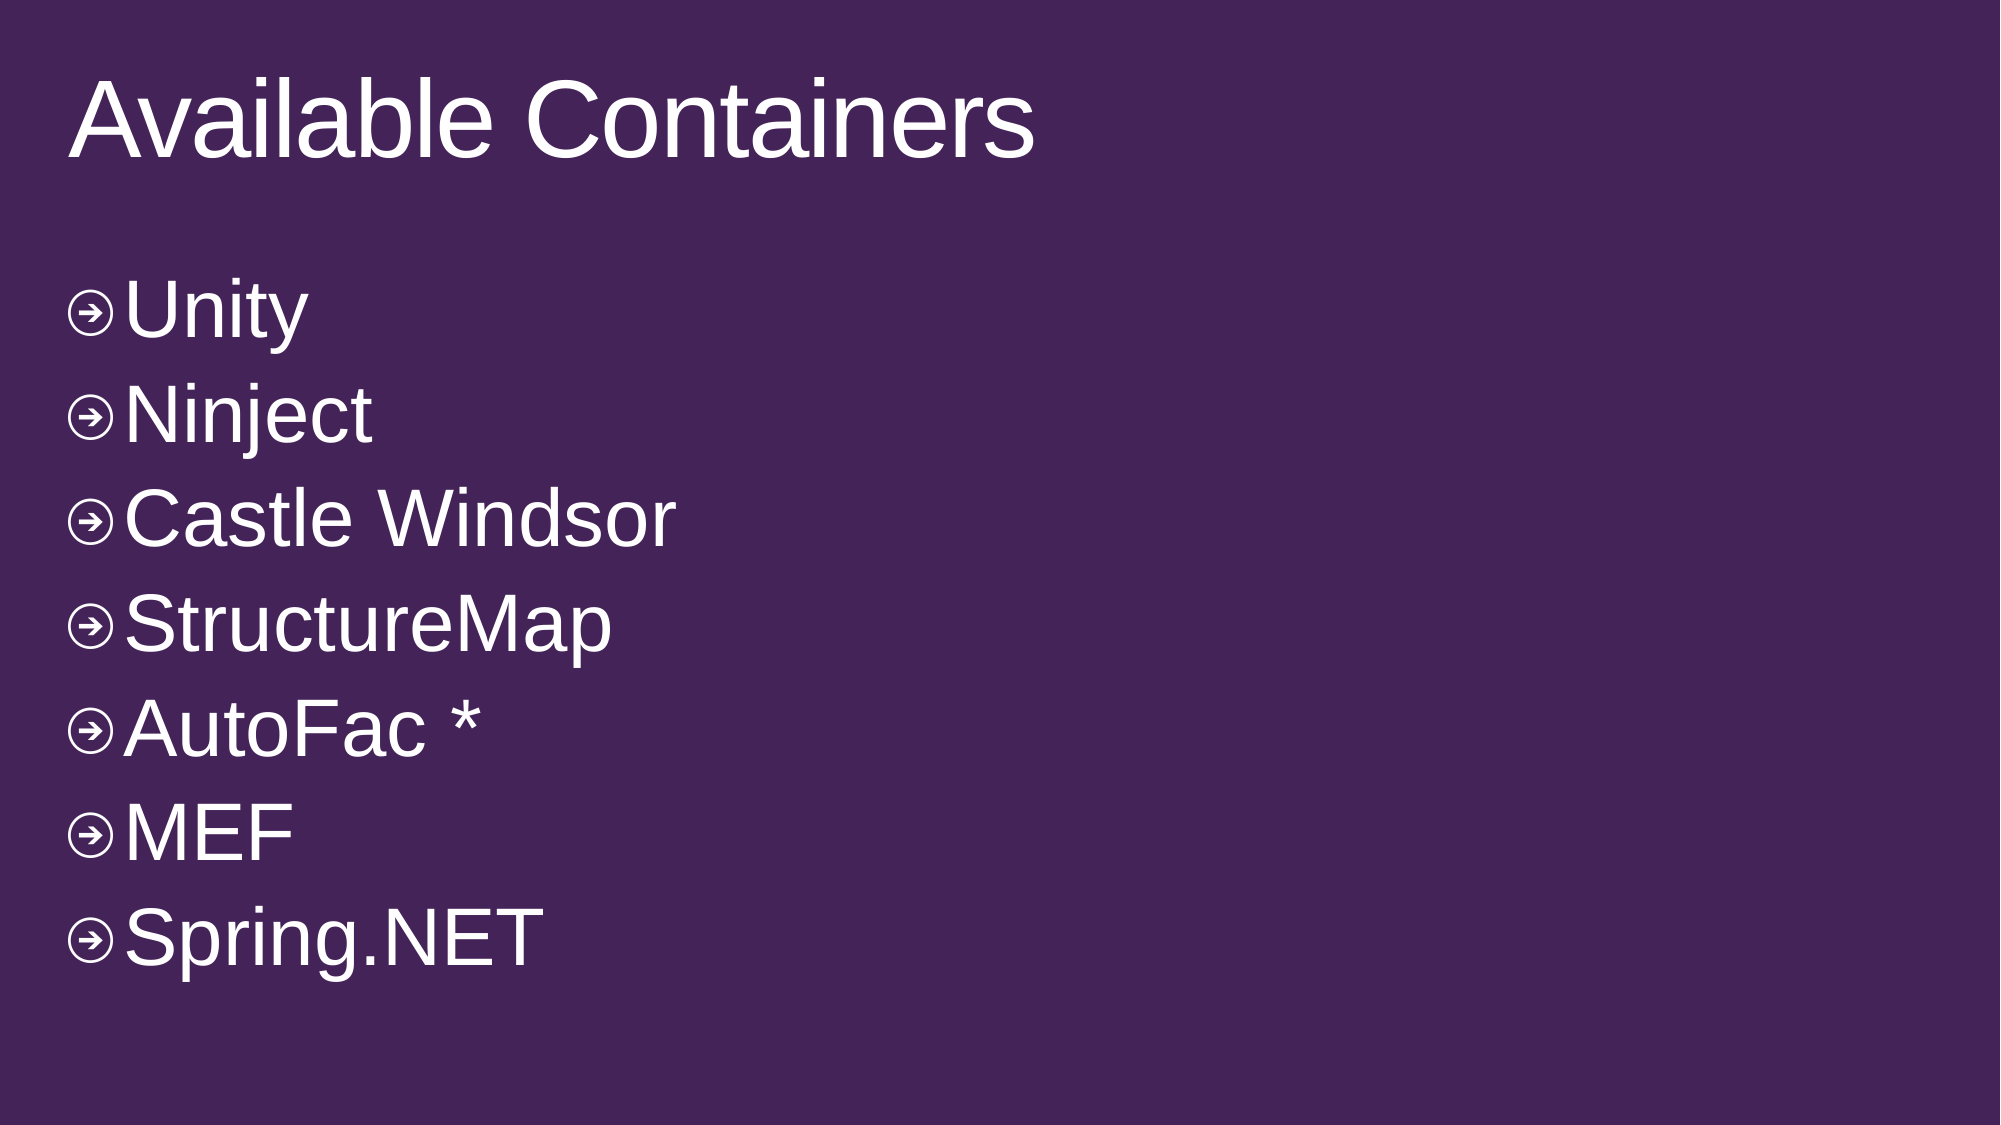

# Available Containers
Unity
Ninject
Castle Windsor
StructureMap
AutoFac *
MEF
Spring.NET